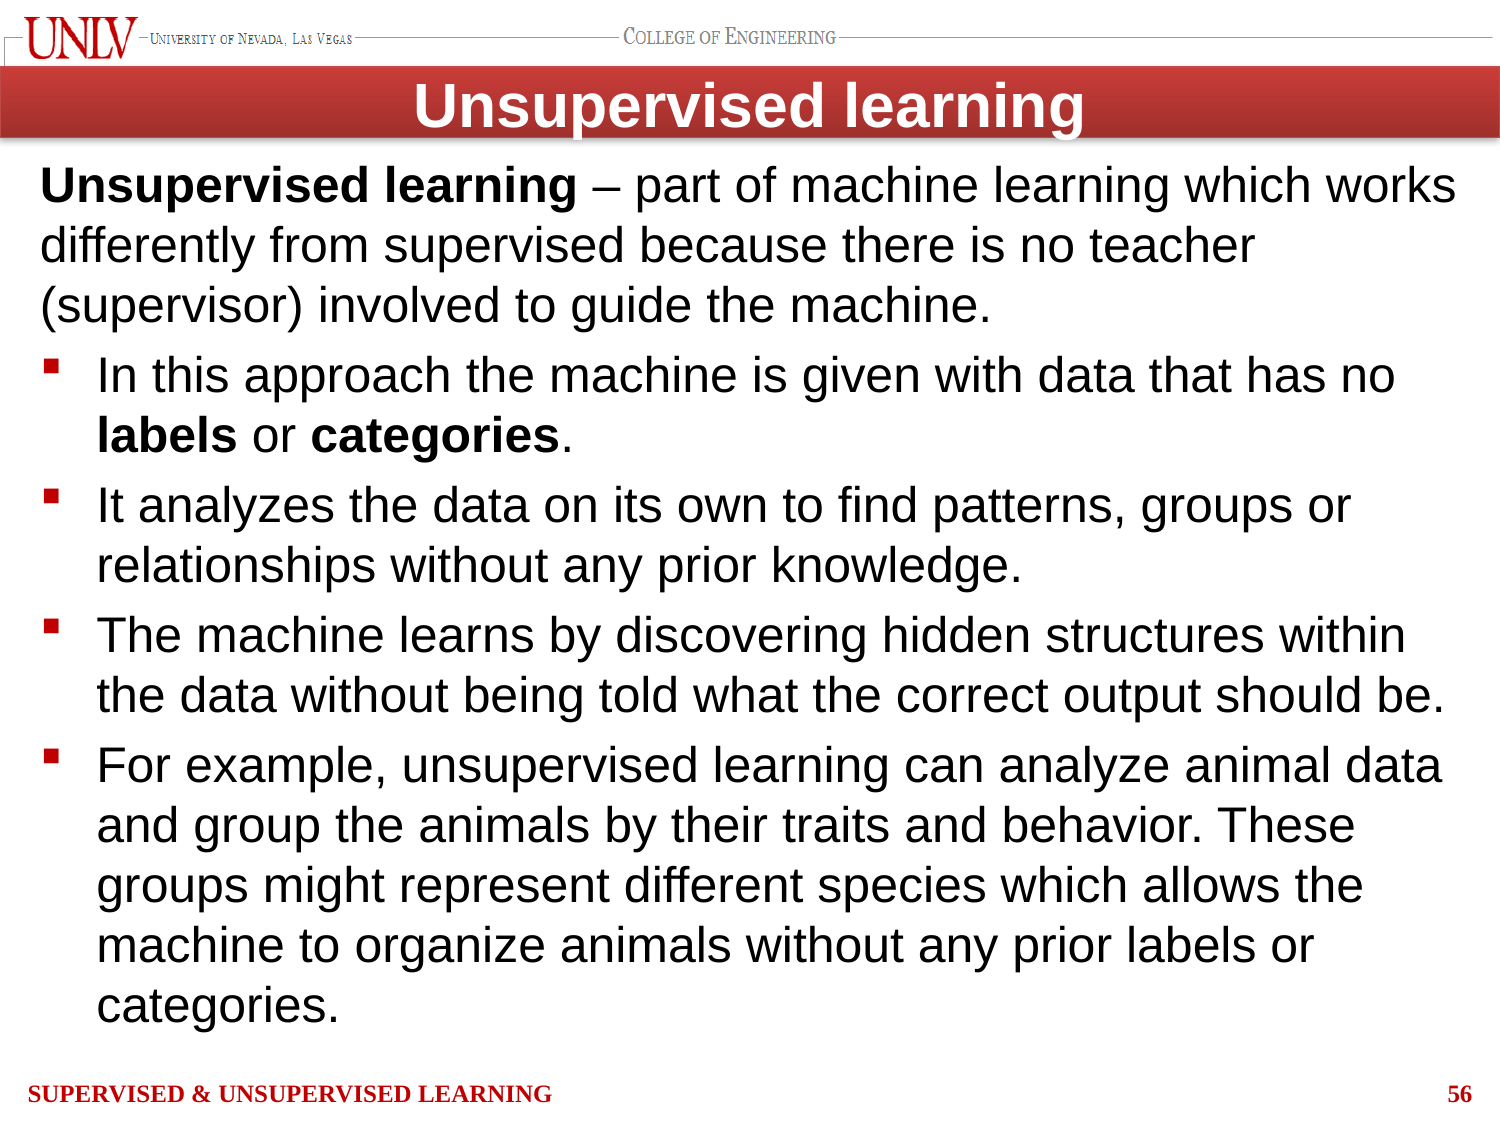

# Unsupervised learning
Unsupervised learning – part of machine learning which works differently from supervised because there is no teacher (supervisor) involved to guide the machine.
In this approach the machine is given with data that has no labels or categories.
It analyzes the data on its own to find patterns, groups or relationships without any prior knowledge.
The machine learns by discovering hidden structures within the data without being told what the correct output should be.
For example, unsupervised learning can analyze animal data and group the animals by their traits and behavior. These groups might represent different species which allows the machine to organize animals without any prior labels or categories.
Supervised & Unsupervised Learning
56